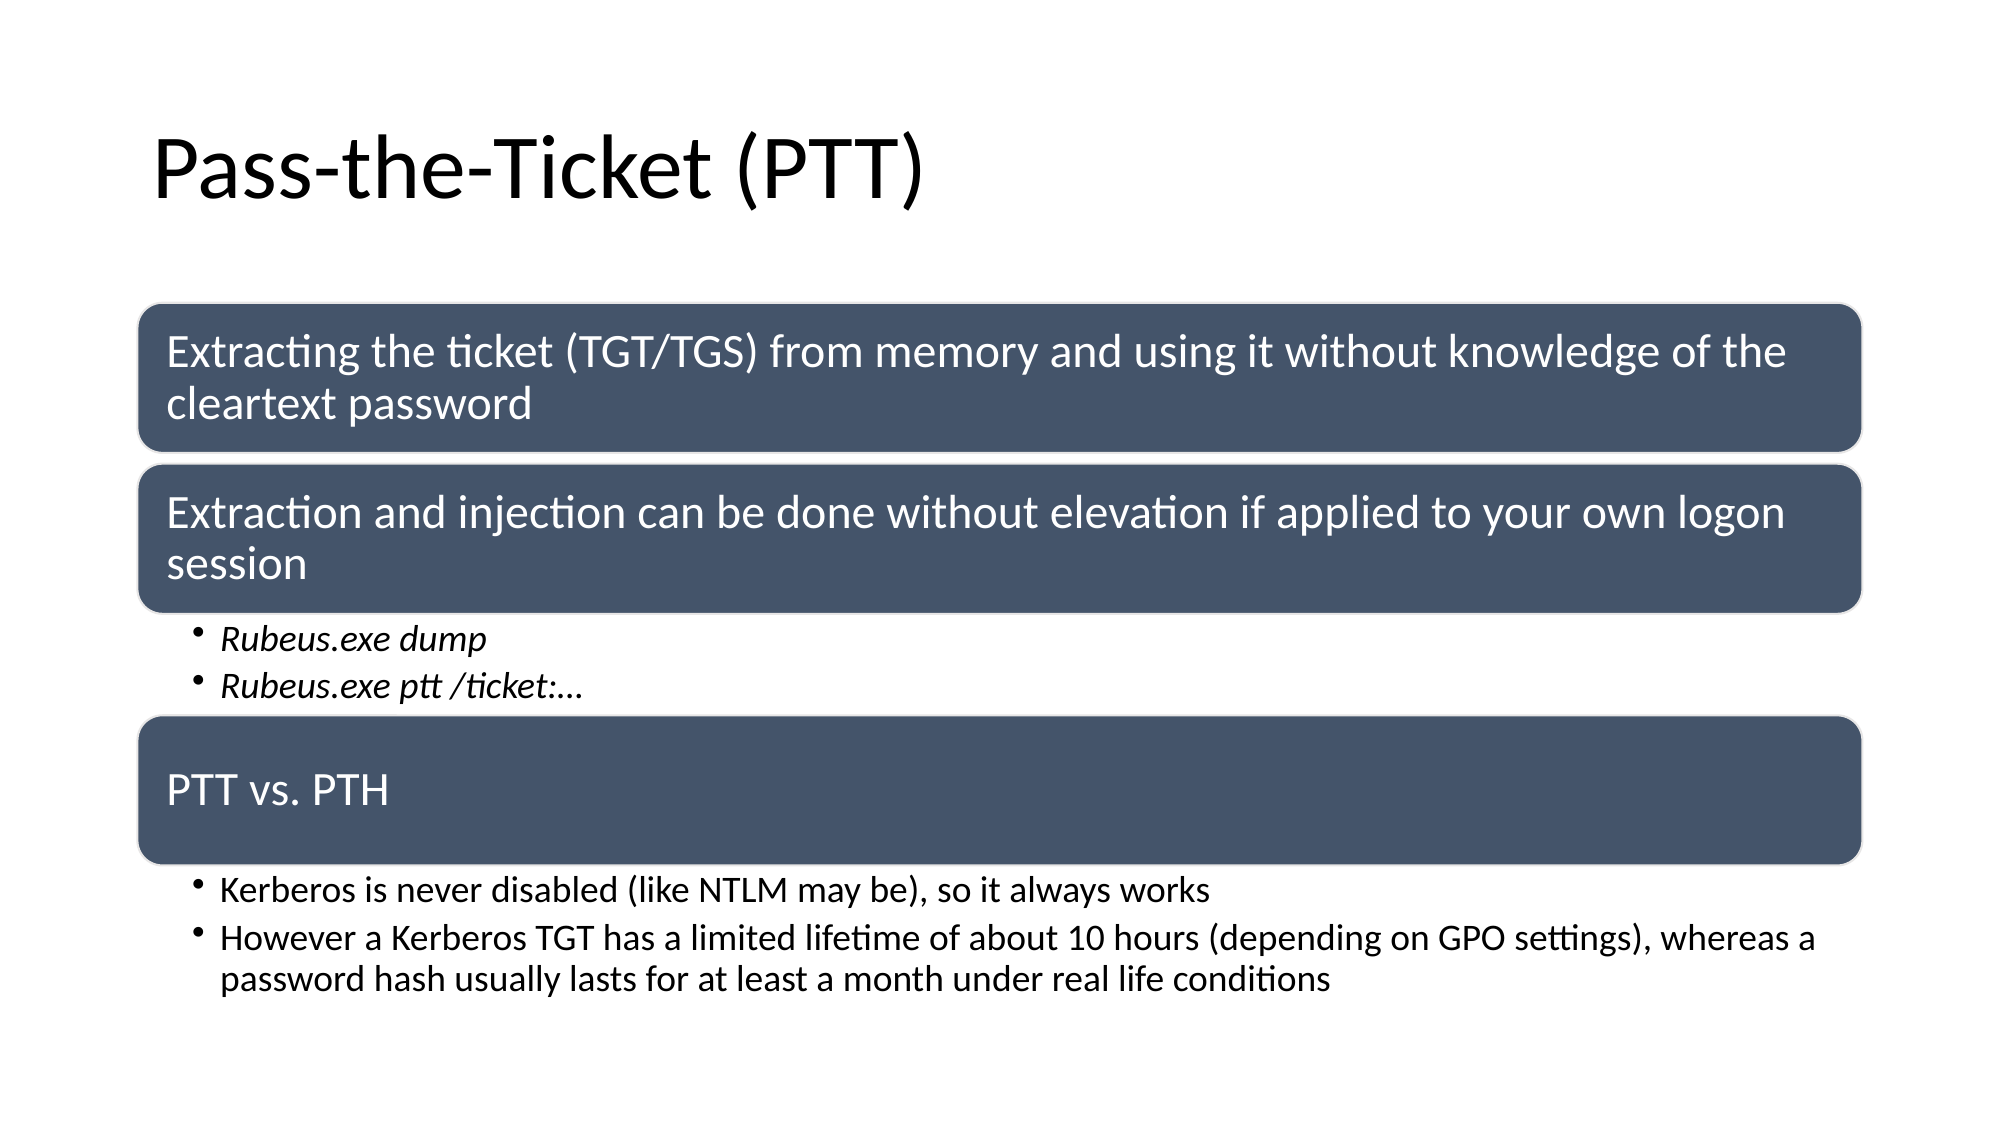

# Pass-the-Ticket (PTT)
Extracting the ticket (TGT/TGS) from memory and using it without knowledge of the cleartext password
Extraction and injection can be done without elevation if applied to your own logon session
Rubeus.exe dump
Rubeus.exe ptt /ticket:…
PTT vs. PTH
Kerberos is never disabled (like NTLM may be), so it always works
However a Kerberos TGT has a limited lifetime of about 10 hours (depending on GPO settings), whereas a password hash usually lasts for at least a month under real life conditions